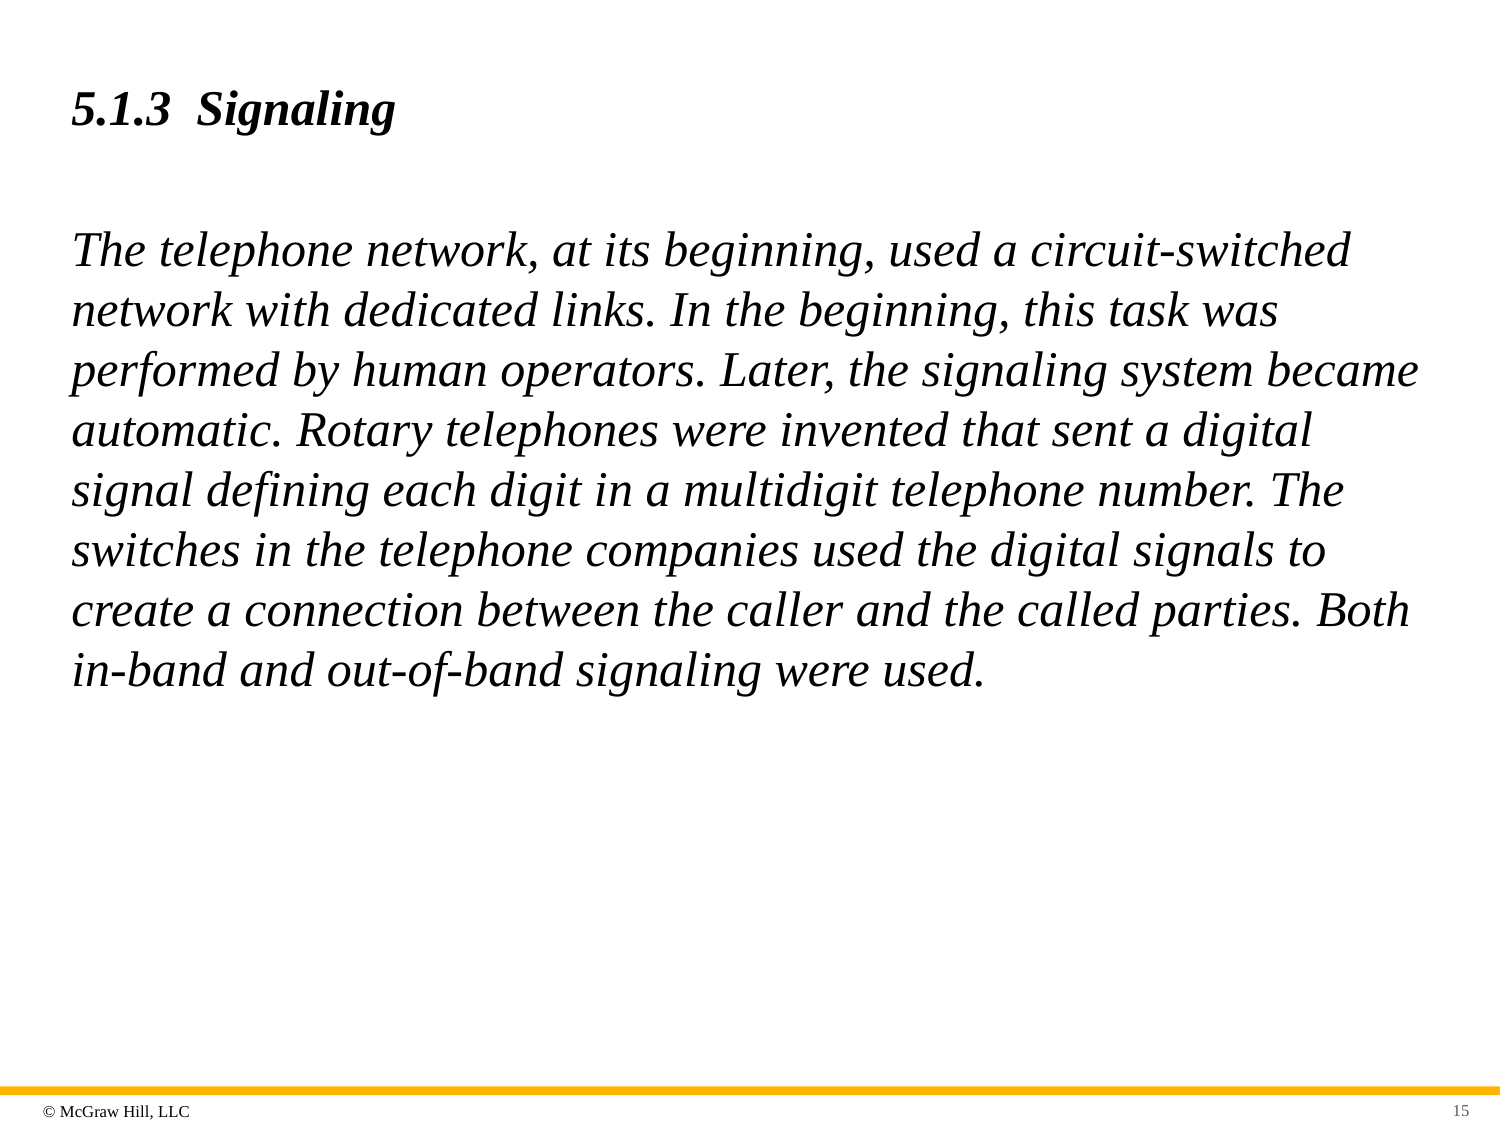

# 5.1.3  Signaling
The telephone network, at its beginning, used a circuit-switched network with dedicated links. In the beginning, this task was performed by human operators. Later, the signaling system became automatic. Rotary telephones were invented that sent a digital signal defining each digit in a multidigit telephone number. The switches in the telephone companies used the digital signals to create a connection between the caller and the called parties. Both in-band and out-of-band signaling were used.
15